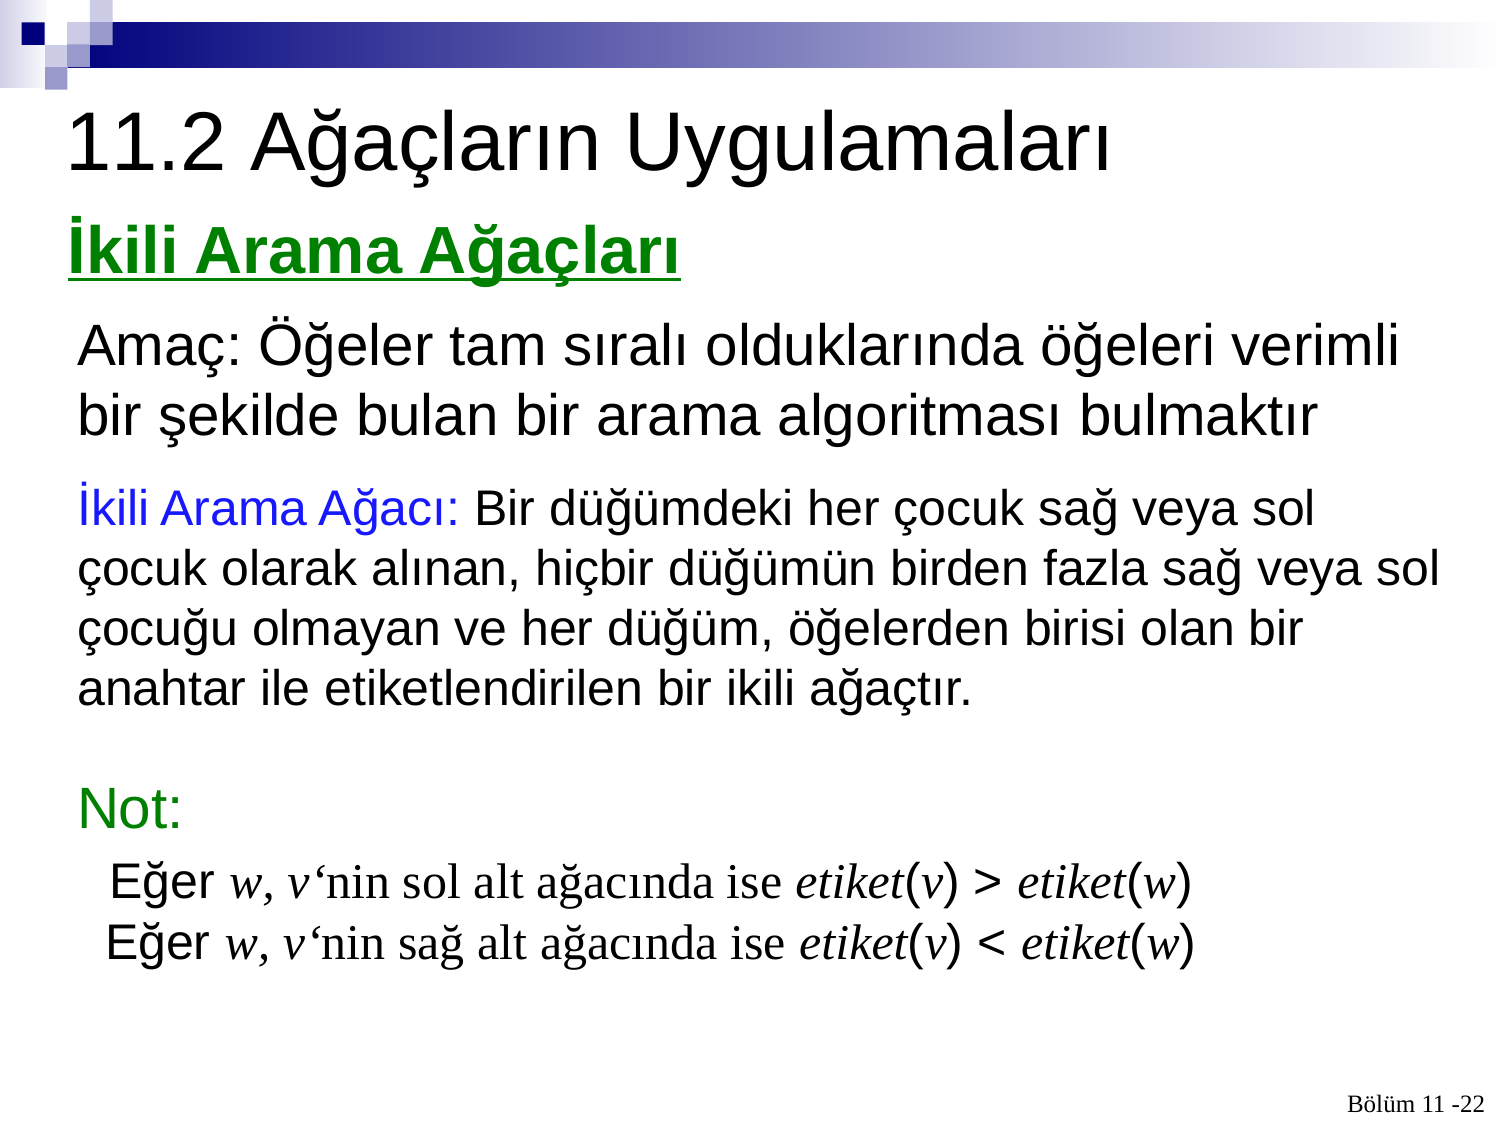

# 11.2 Ağaçların Uygulamaları
İkili Arama Ağaçları
Amaç: Öğeler tam sıralı olduklarında öğeleri verimli bir şekilde bulan bir arama algoritması bulmaktır
İkili Arama Ağacı: Bir düğümdeki her çocuk sağ veya sol çocuk olarak alınan, hiçbir düğümün birden fazla sağ veya sol çocuğu olmayan ve her düğüm, öğelerden birisi olan bir anahtar ile etiketlendirilen bir ikili ağaçtır.
Not:
  Eğer w, v‘nin sol alt ağacında ise etiket(v) > etiket(w)
  Eğer w, v‘nin sağ alt ağacında ise etiket(v) < etiket(w)
Bölüm 11 -22